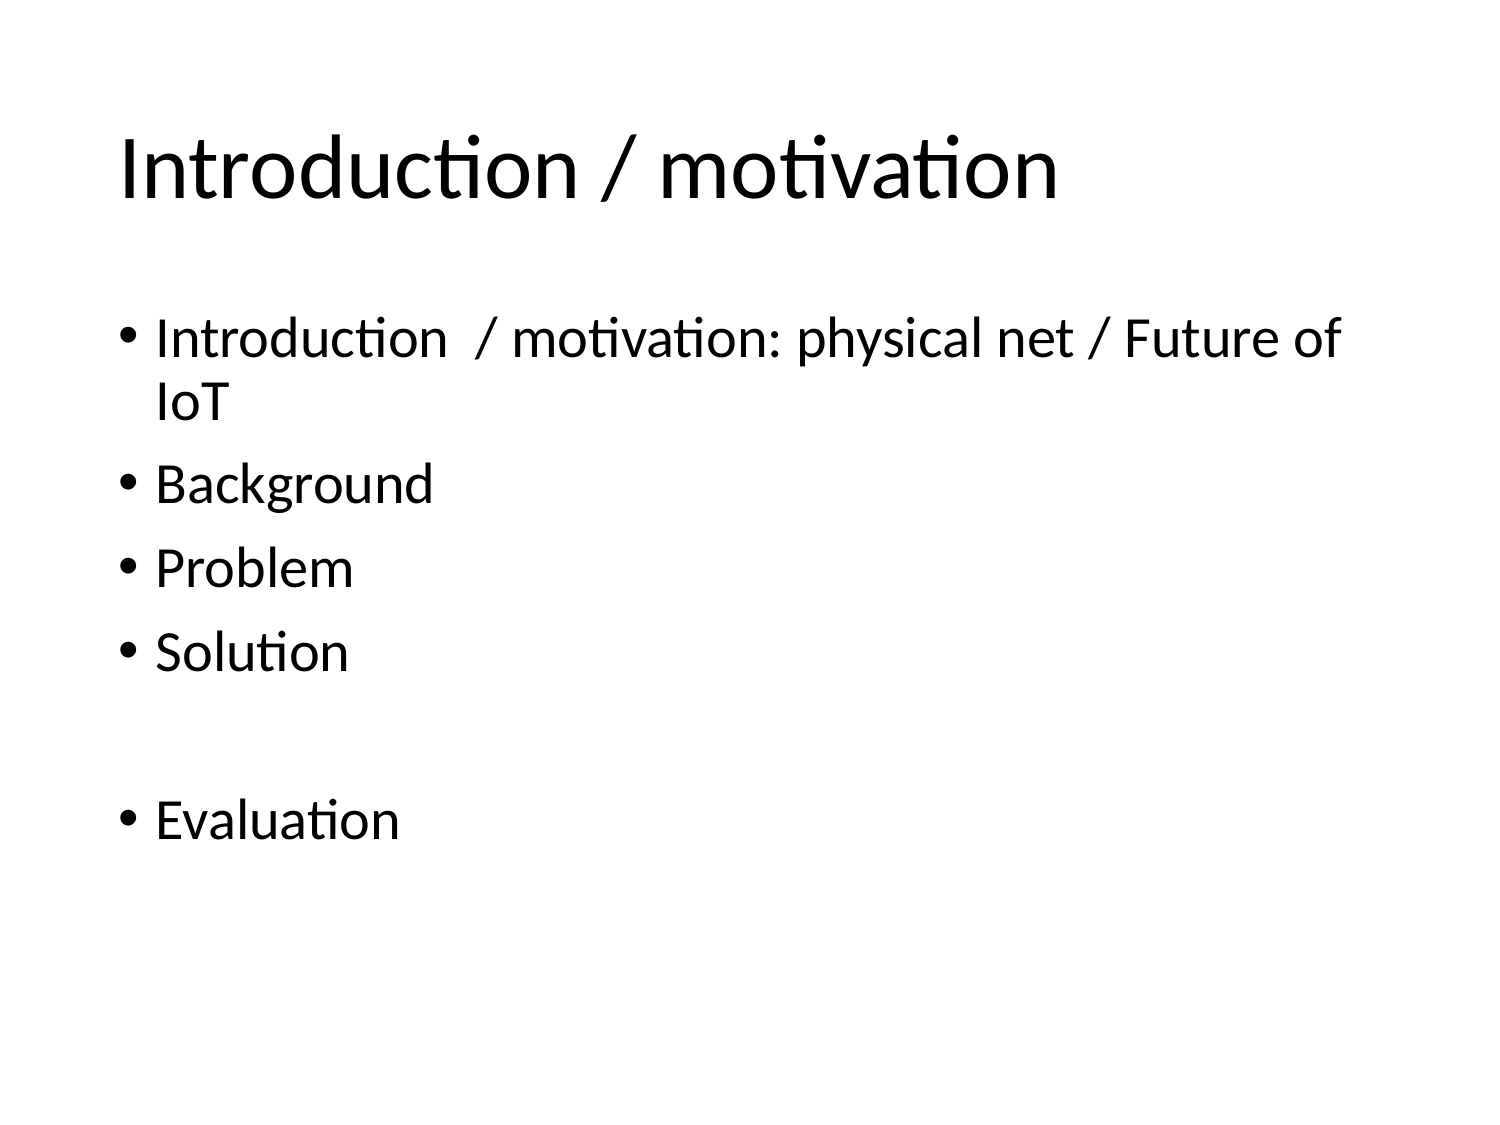

# Introduction / motivation
Introduction  / motivation: physical net / Future of IoT
Background
Problem
Solution

Evaluation